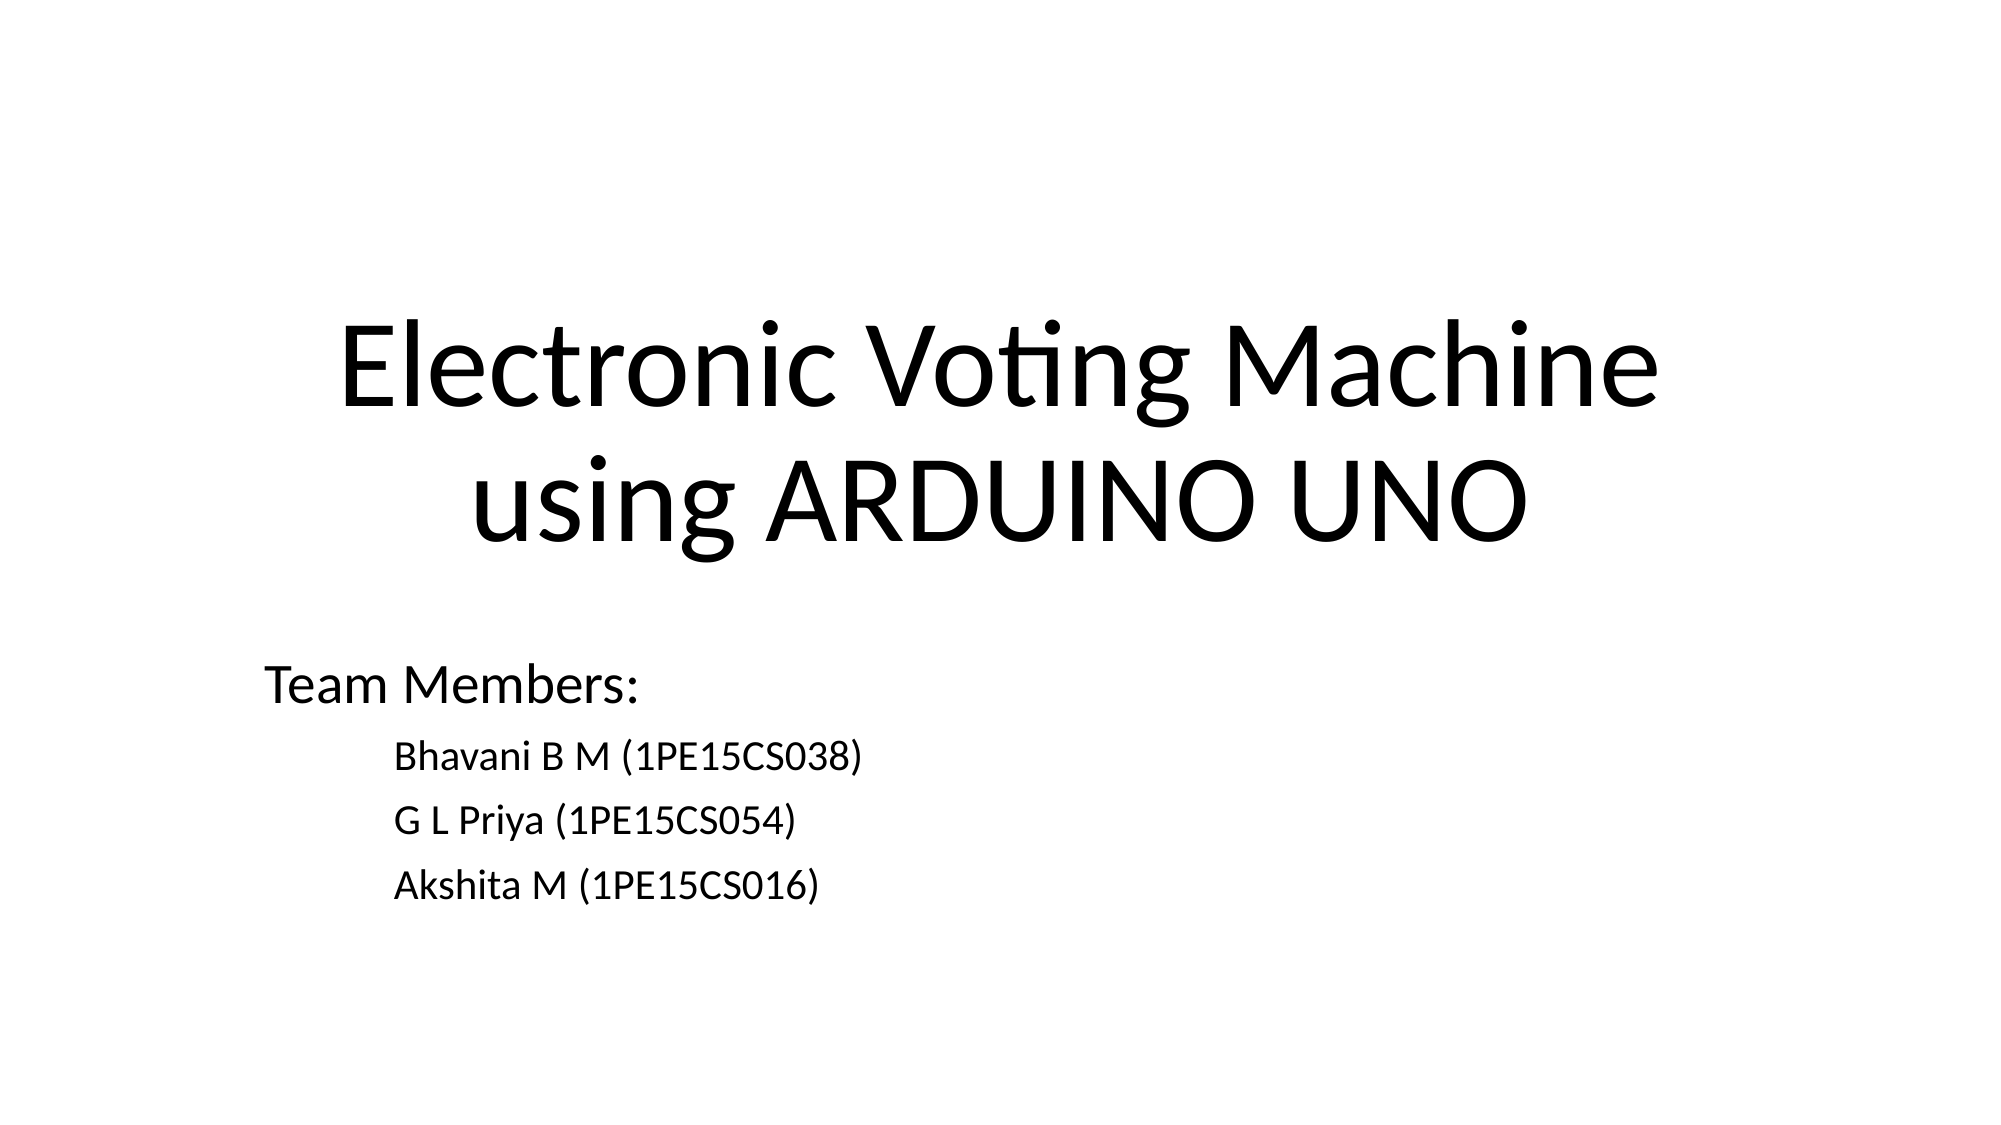

# Electronic Voting Machine using ARDUINO UNO
Team Members:
	Bhavani B M (1PE15CS038)
	G L Priya (1PE15CS054)
	Akshita M (1PE15CS016)